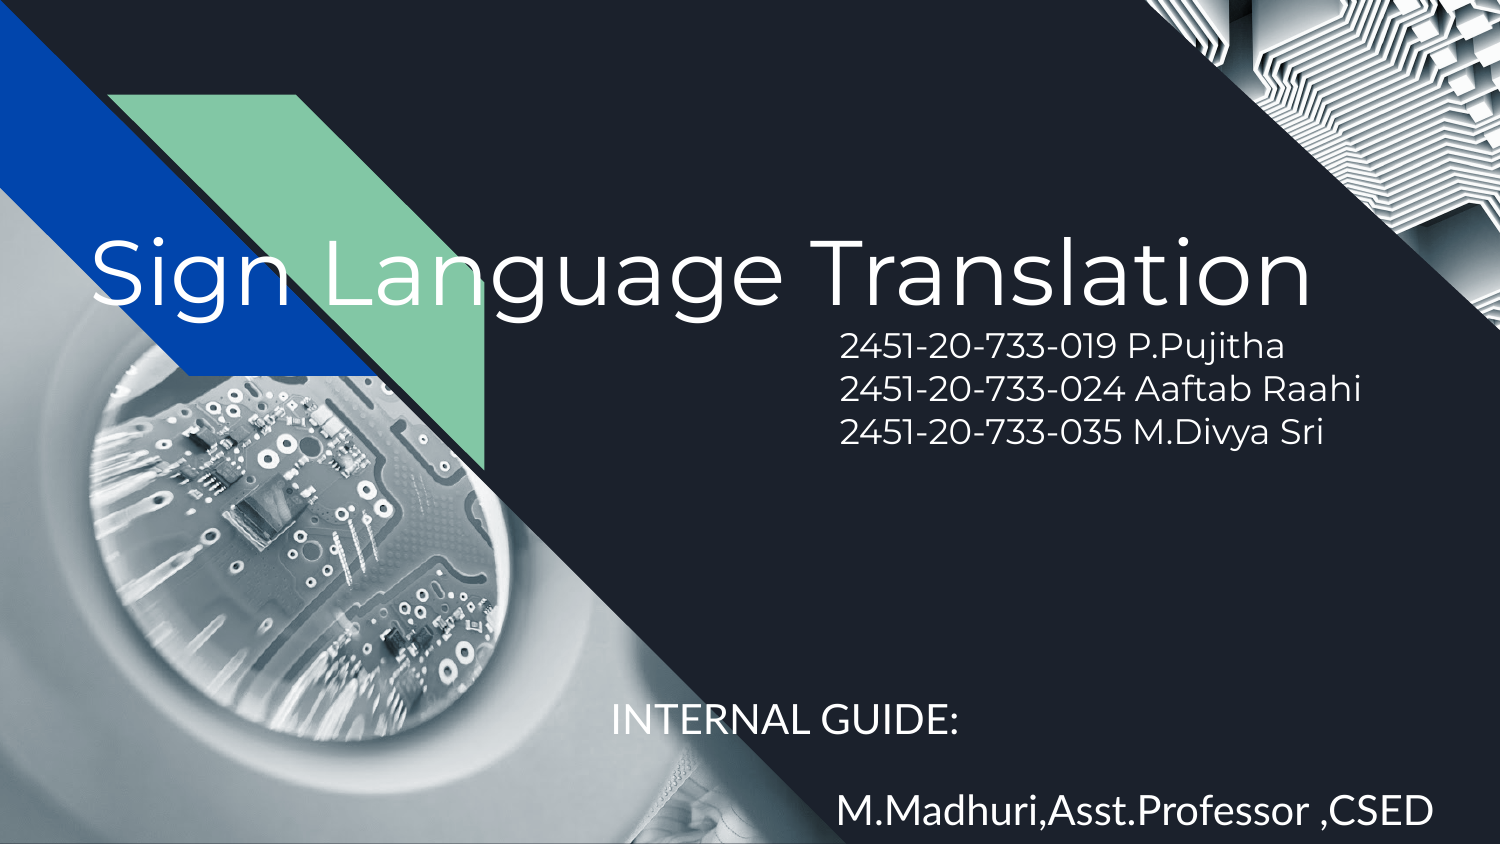

# Sign Language Translation
2451-20-733-019 P.Pujitha
2451-20-733-024 Aaftab Raahi
2451-20-733-035 M.Divya Sri
INTERNAL GUIDE:
M.Madhuri,Asst.Professor ,CSED